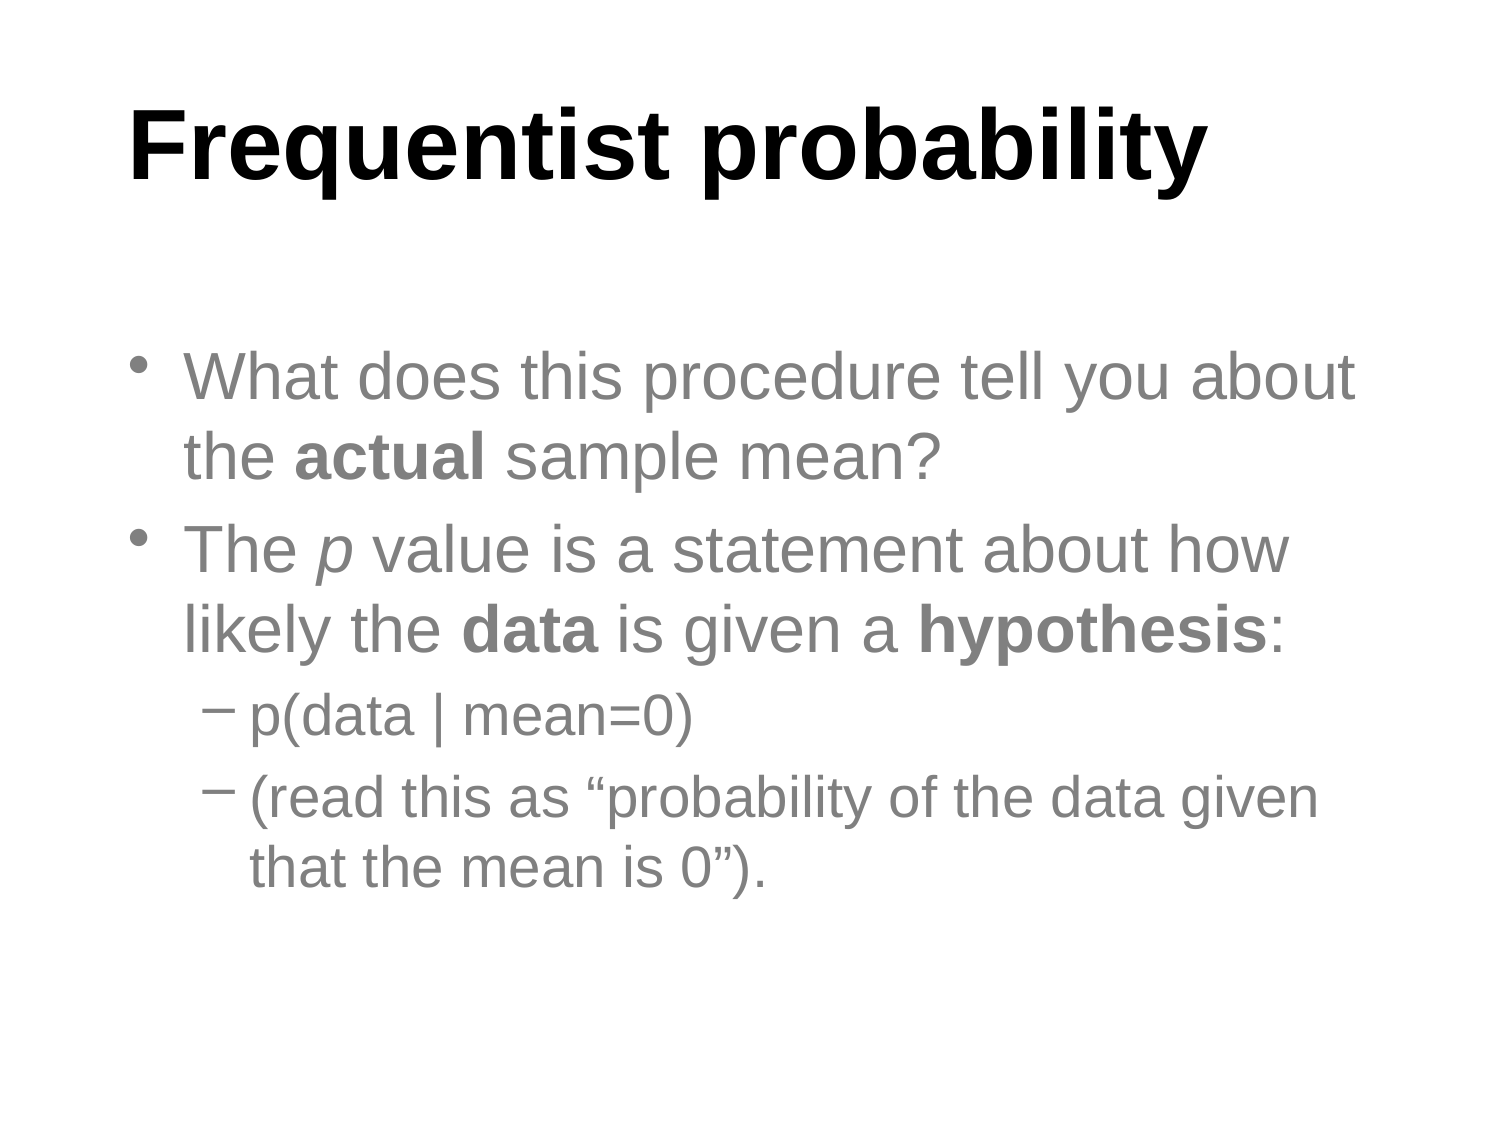

# Frequentist probability
What does this procedure tell you about the actual sample mean?
The p value is a statement about how likely the data is given a hypothesis:
p(data | mean=0)
(read this as “probability of the data given that the mean is 0”).
9